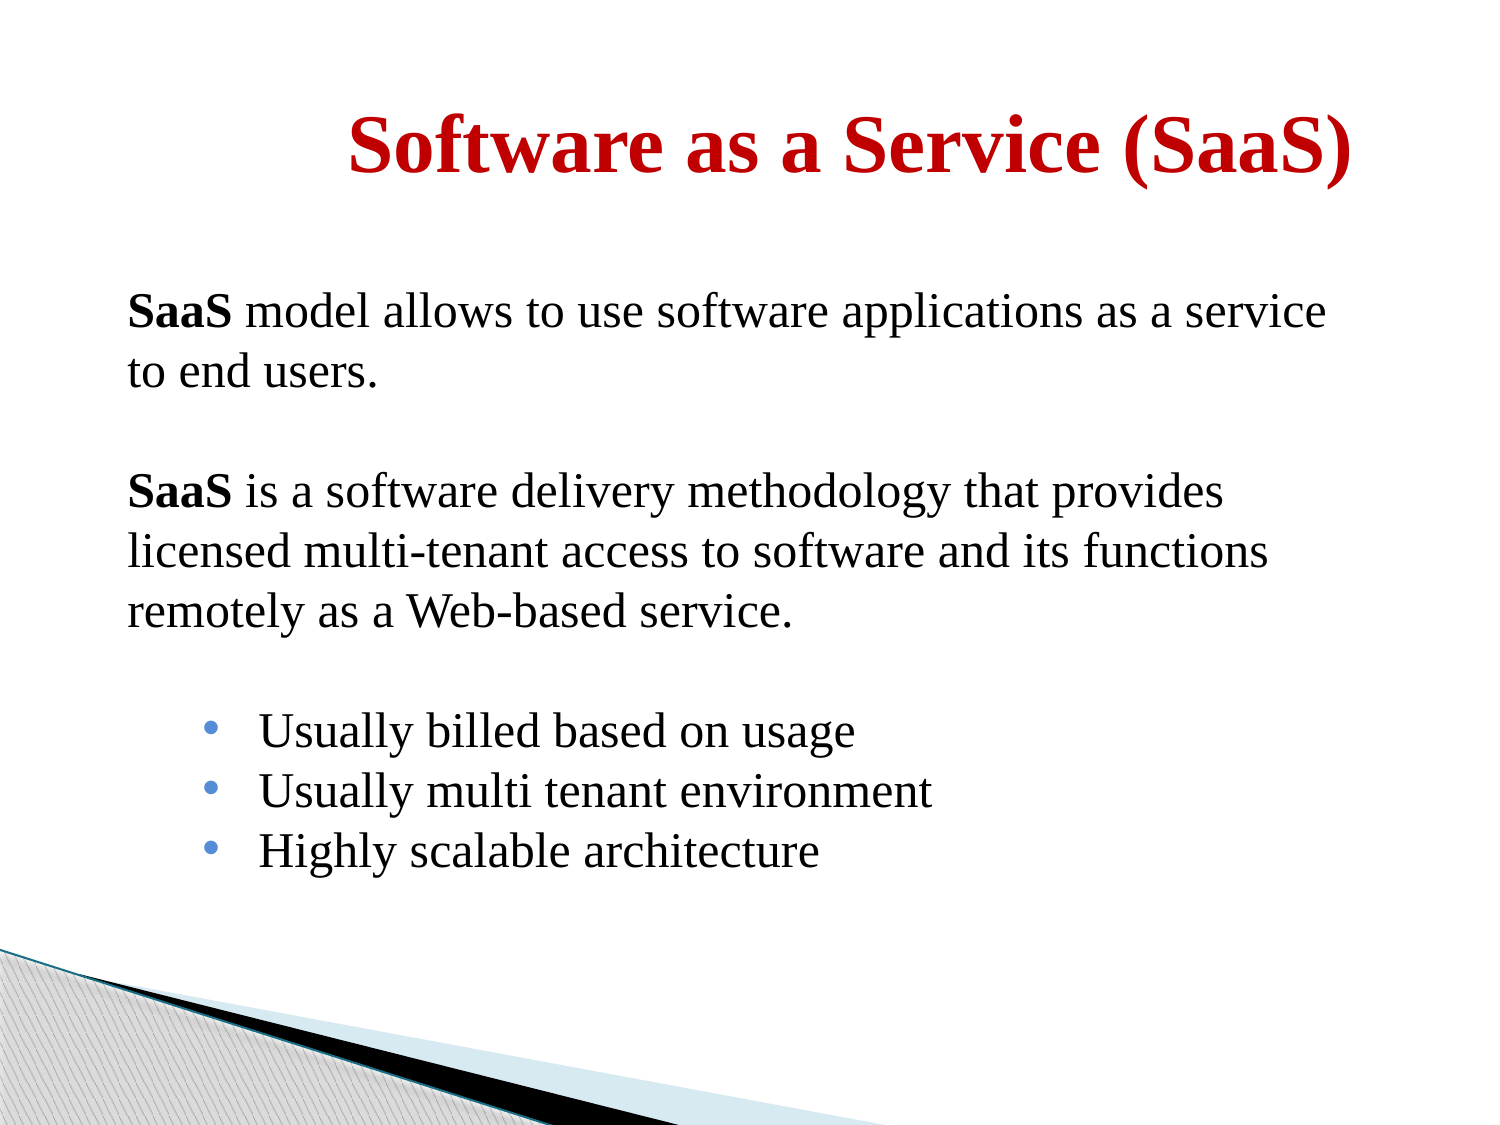

# Software as a Service (SaaS)
SaaS model allows to use software applications as a service to end users.

SaaS is a software delivery methodology that provides licensed multi-tenant access to software and its functions remotely as a Web-based service.
•
•
•
Usually billed based on usage Usually multi tenant environment Highly scalable architecture